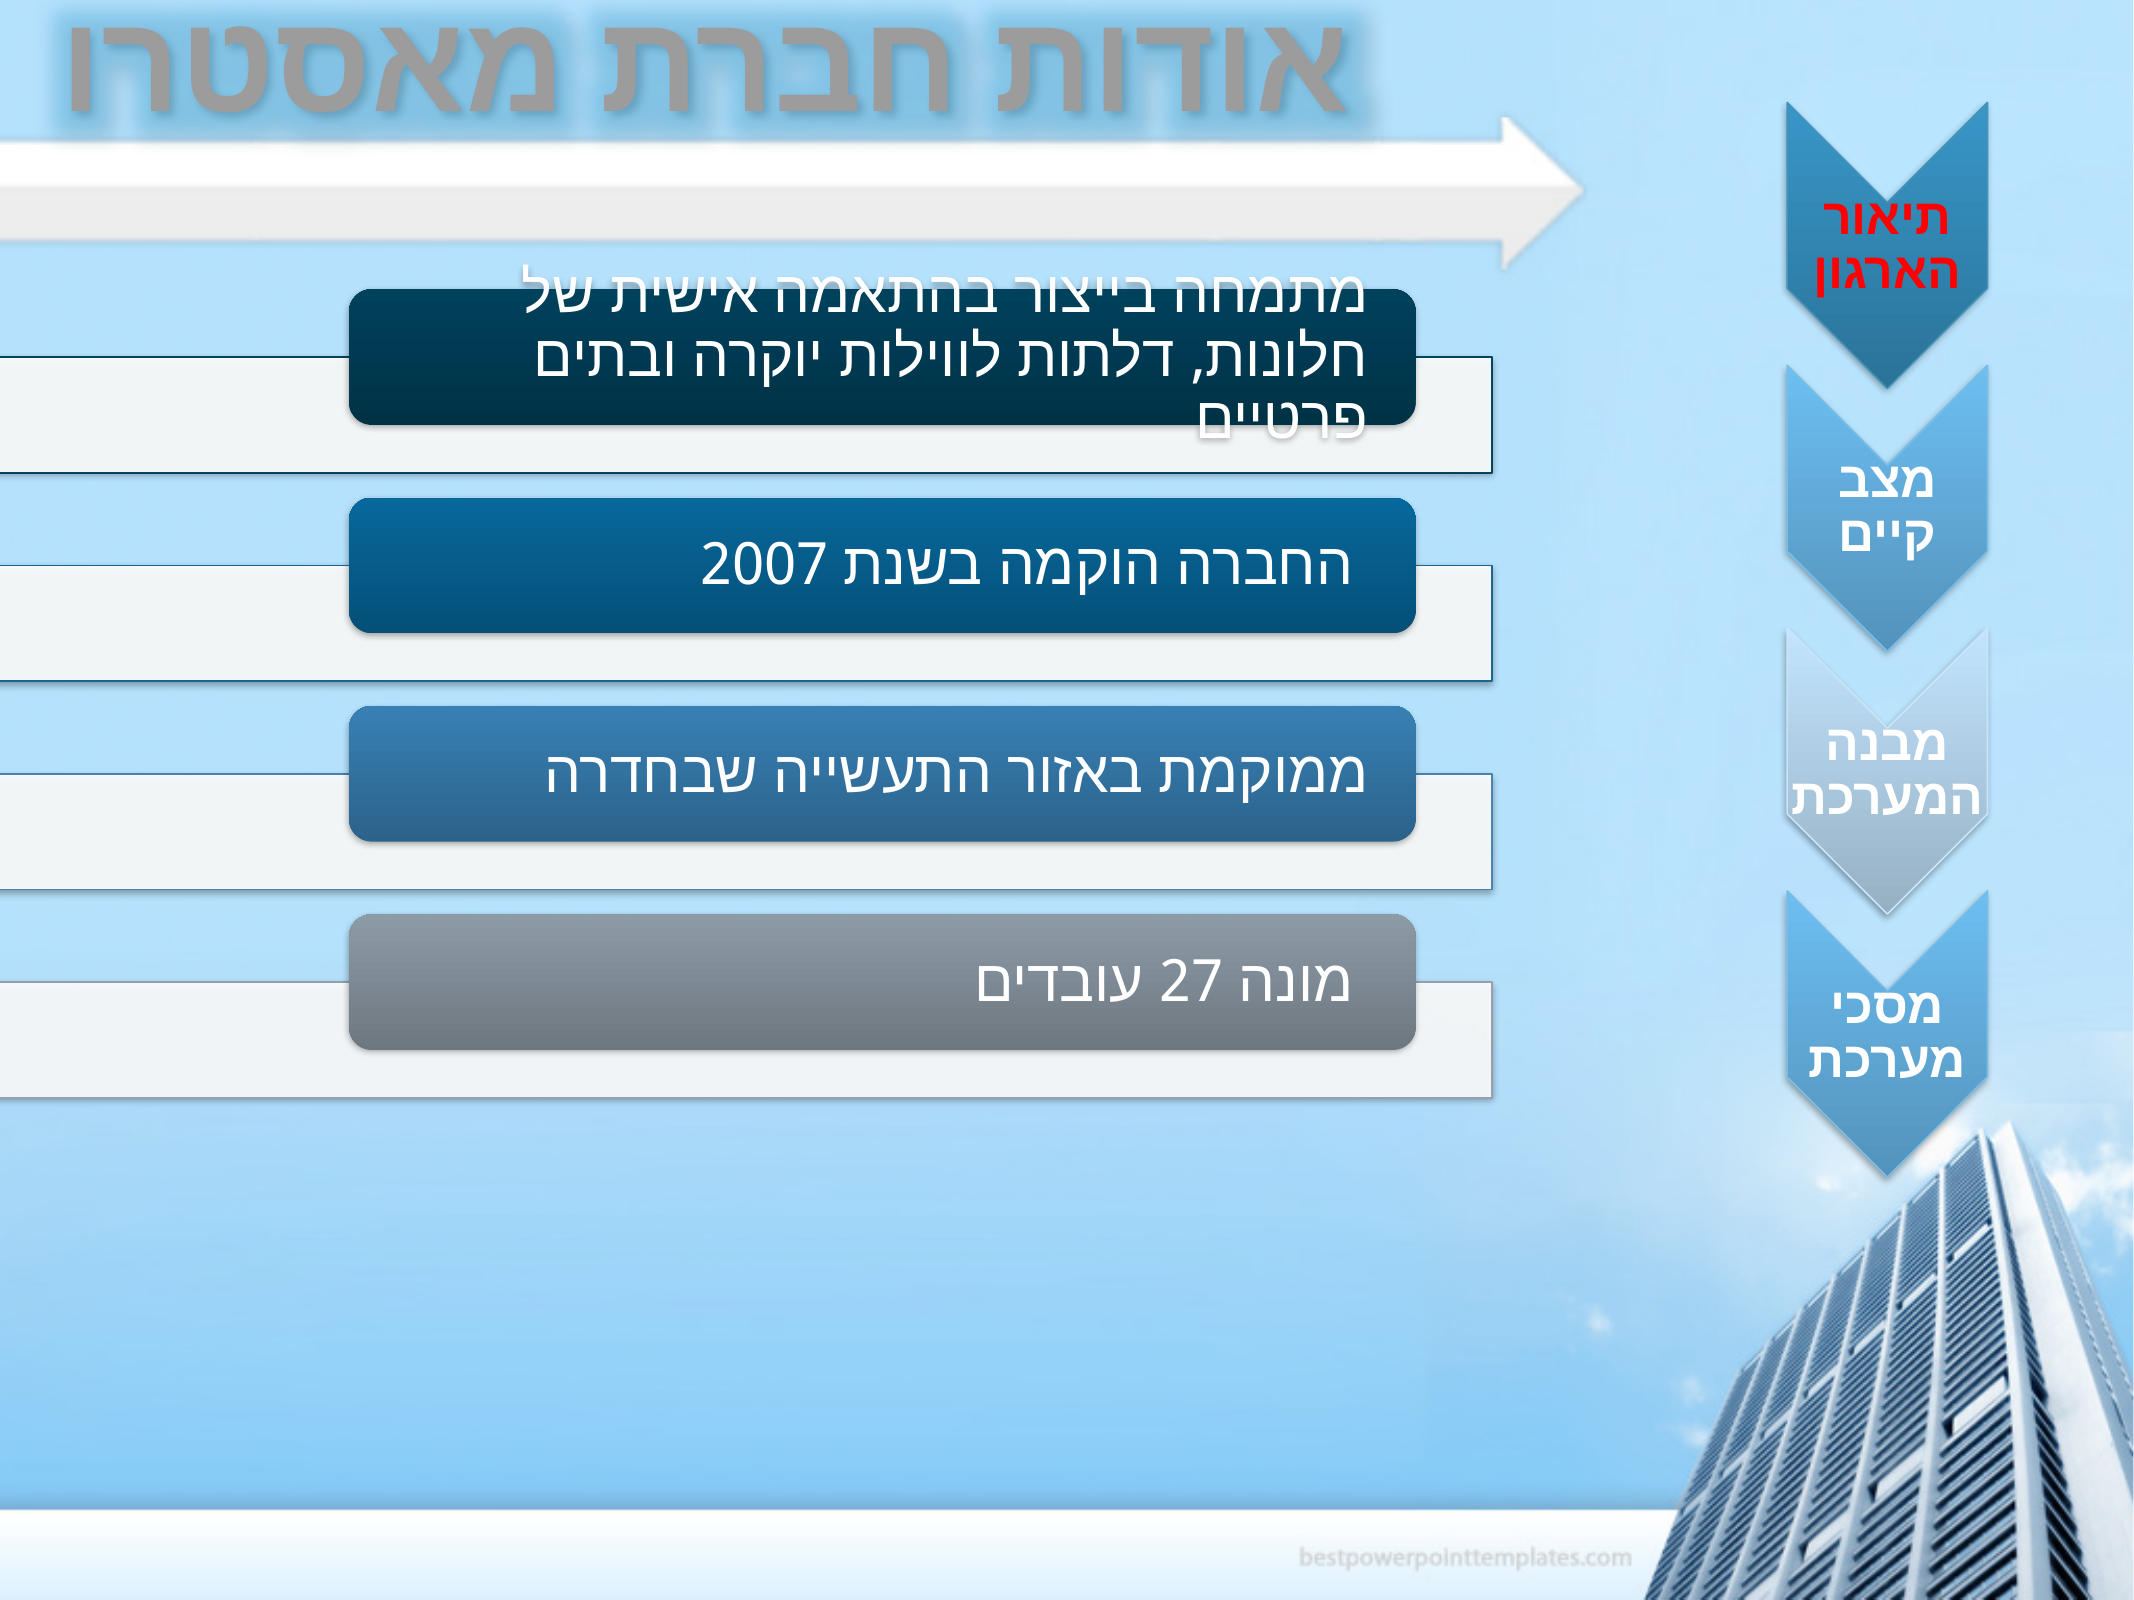

אודות חברת מאסטרו
תיאור הארגון
מתמחה בייצור בהתאמה אישית של חלונות, דלתות לווילות יוקרה ובתים פרטיים
 החברה הוקמה בשנת 2007
ממוקמת באזור התעשייה שבחדרה
 מונה 27 עובדים
מצב קיים
מבנה המערכת
מסכי מערכת